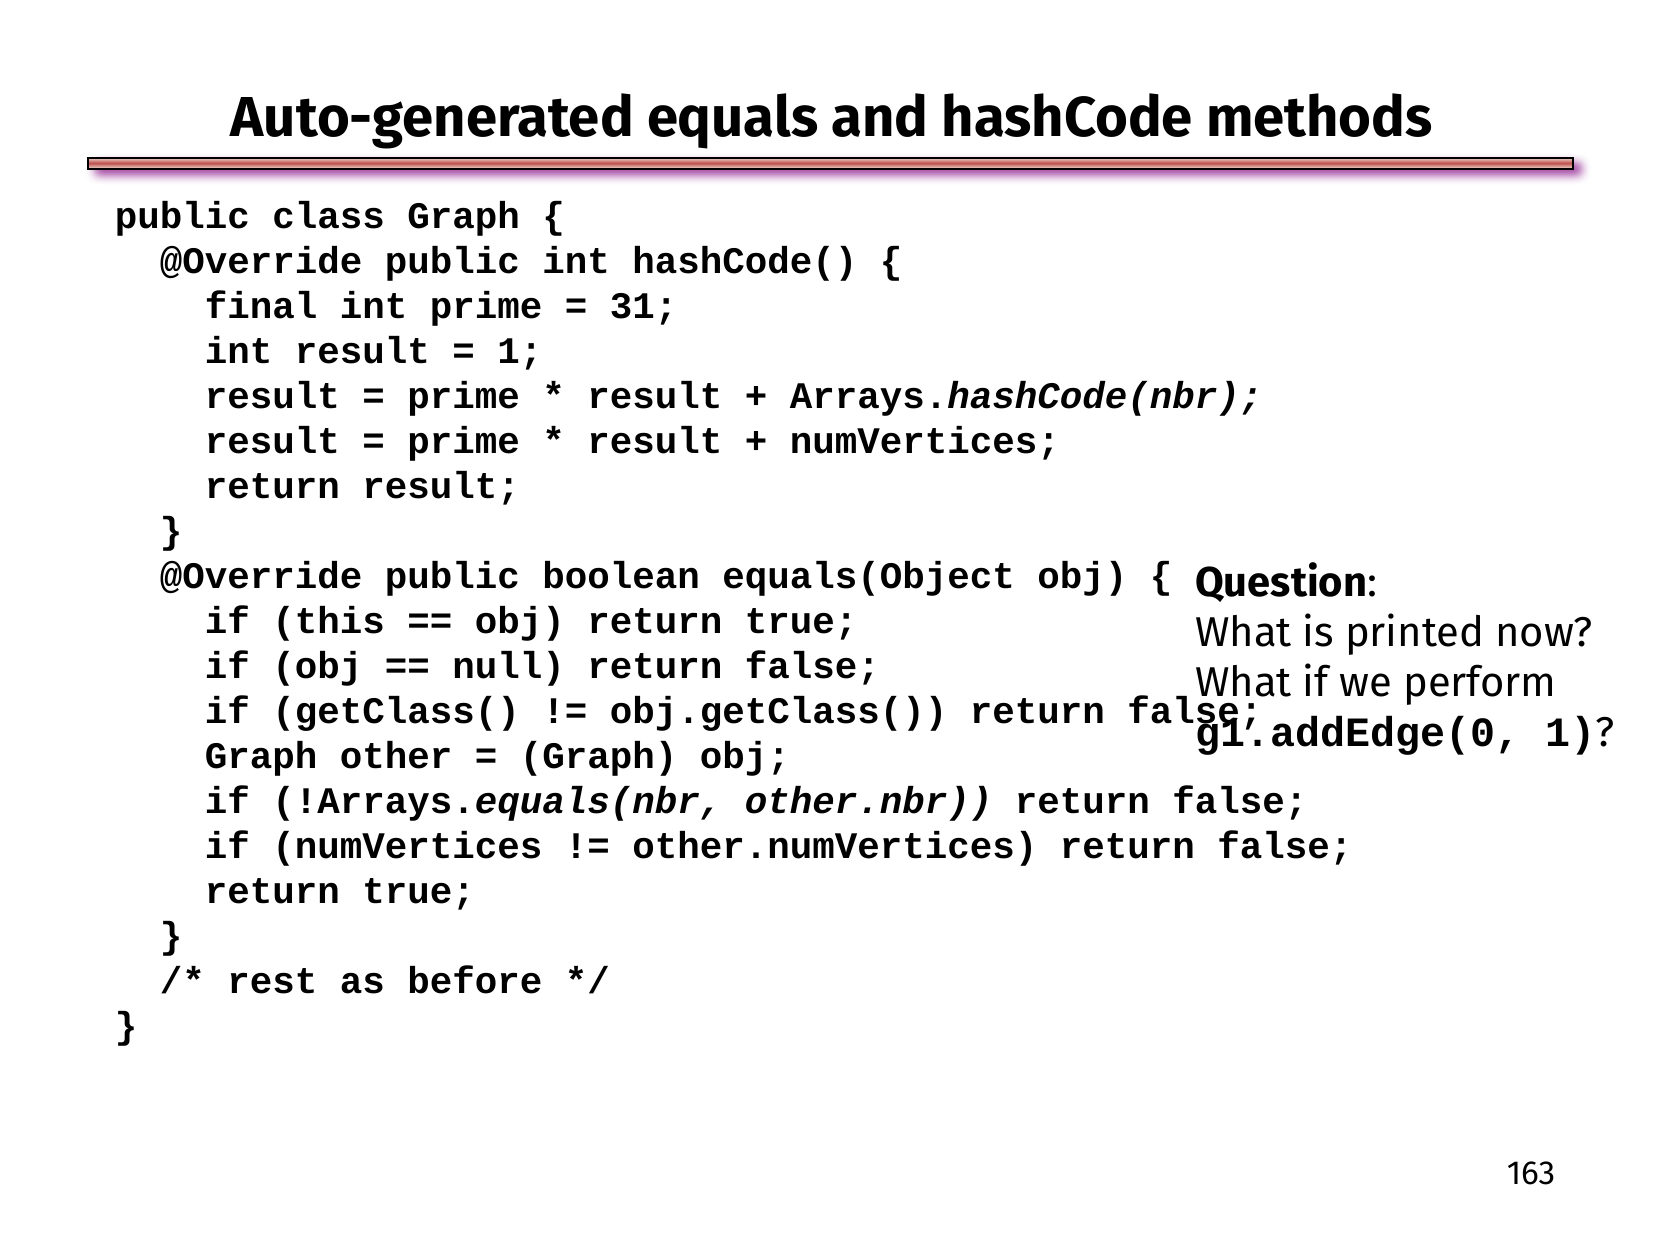

Auto-generated equals and hashCode methods
public class Graph {
  @Override public int hashCode() {
    final int prime = 31;
    int result = 1;
    result = prime * result + Arrays.hashCode(nbr);
    result = prime * result + numVertices;
    return result;
  }
  @Override public boolean equals(Object obj) {
    if (this == obj) return true;
    if (obj == null) return false;
    if (getClass() != obj.getClass()) return false;
    Graph other = (Graph) obj;
    if (!Arrays.equals(nbr, other.nbr)) return false;
    if (numVertices != other.numVertices) return false;
    return true;
  }
  /* rest as before */
}
Question:
What is printed now?
What if we perform
g1.addEdge(0, 1)?
163